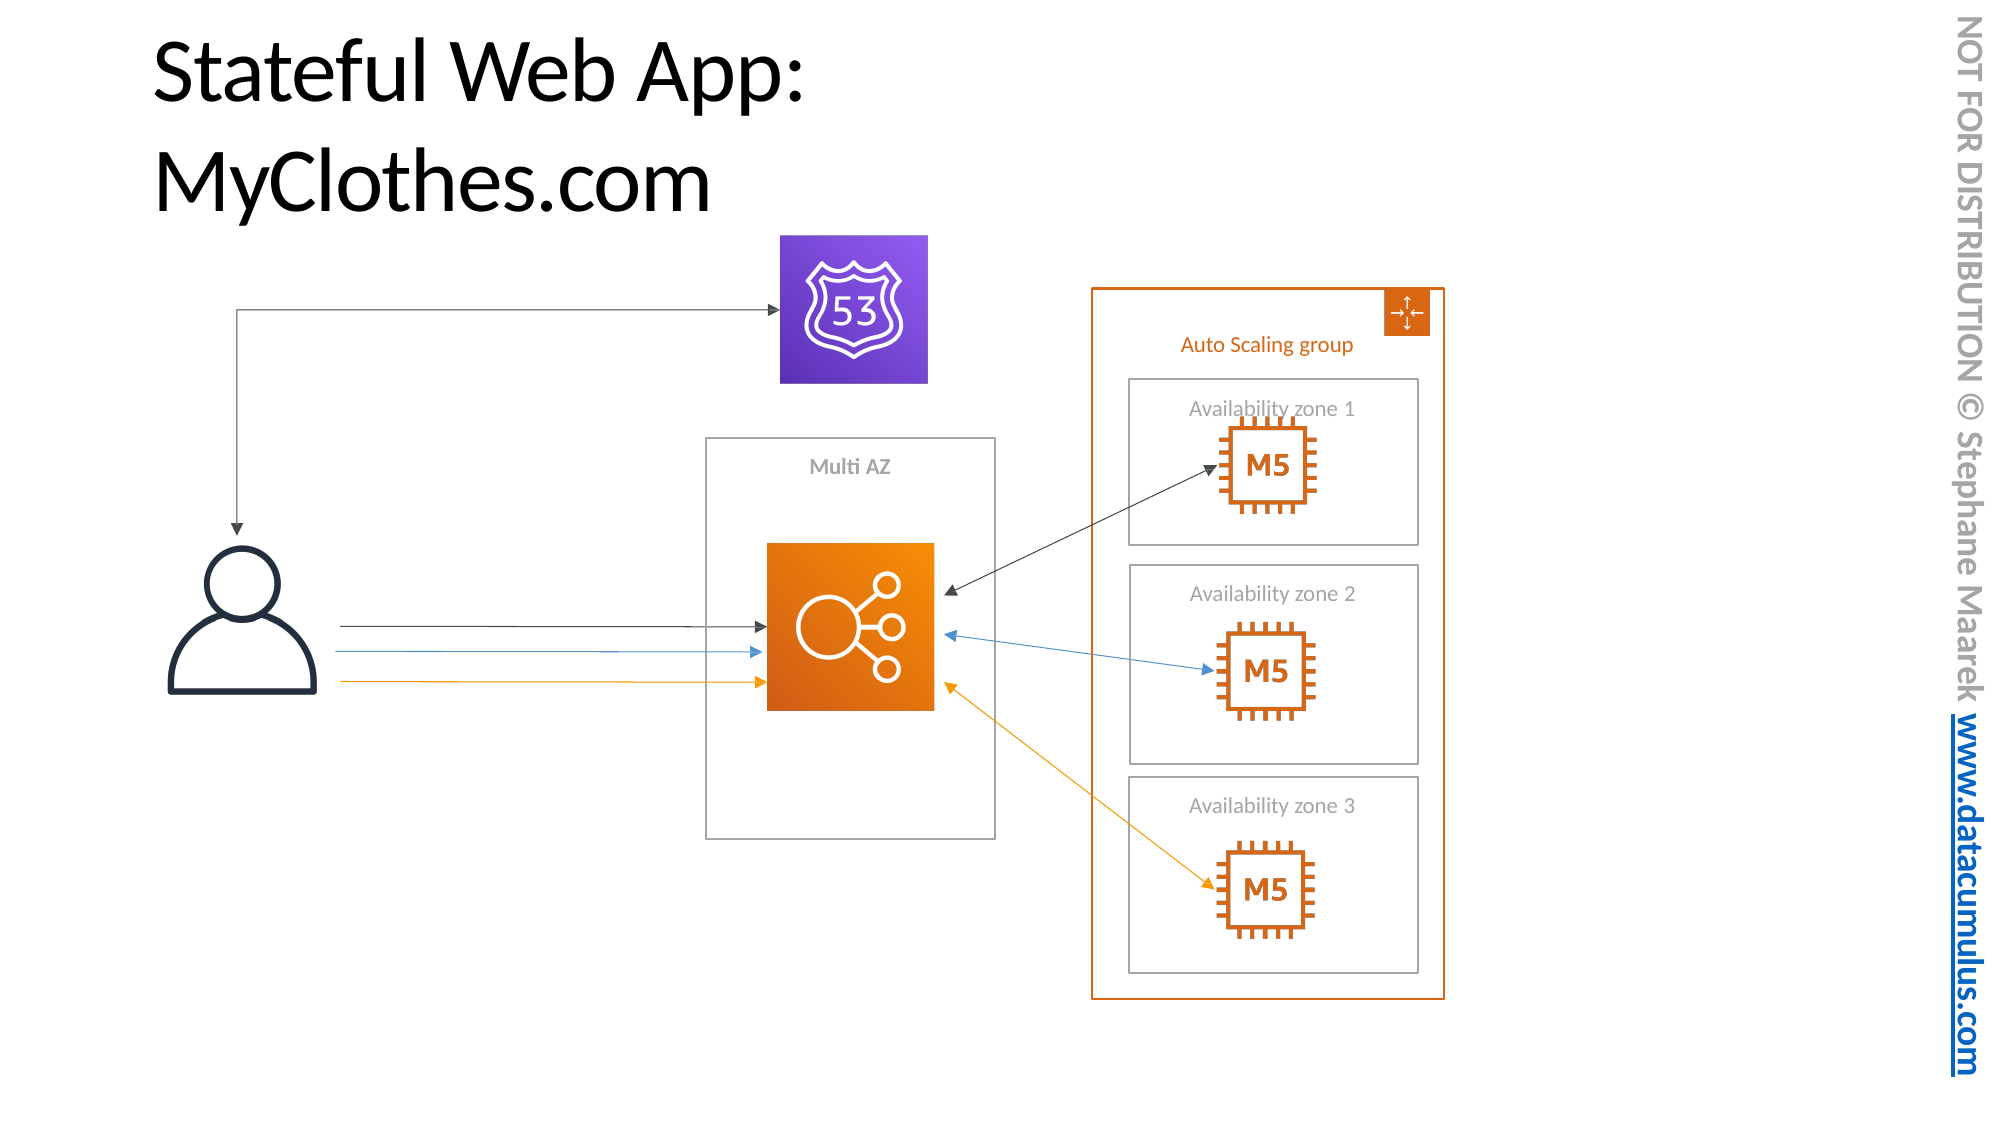

NOT FOR DISTRIBUTION © Stephane Maarek www.datacumulus.com
# Stateful Web App: MyClothes.com

Auto Scaling group

Availability zone 1

Multi AZ

Availability zone 2

Availability zone 3

© Stephane Maarek